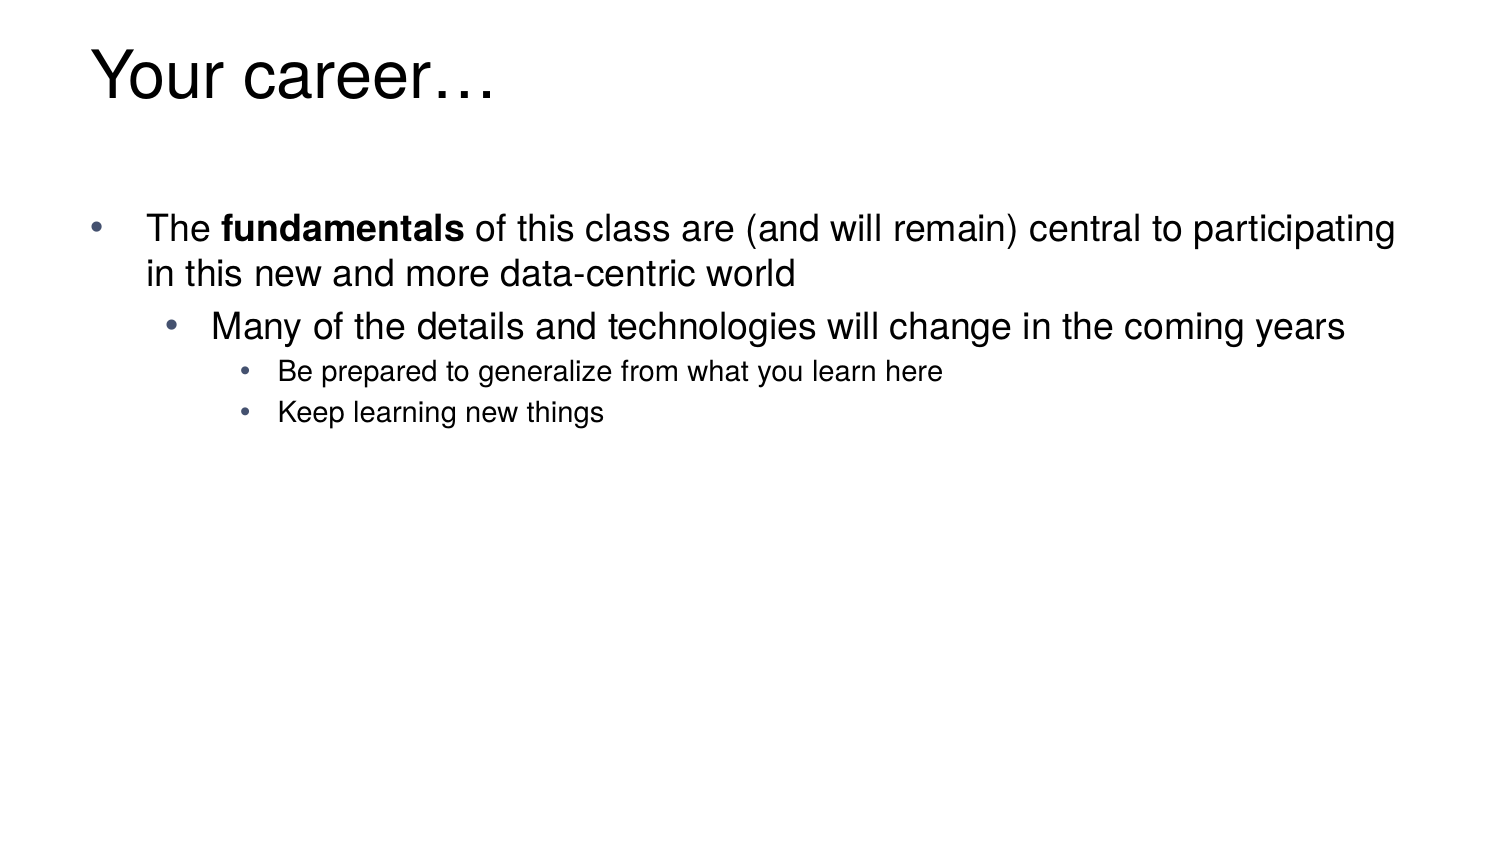

# Your career…
The fundamentals of this class are (and will remain) central to participating in this new and more data-centric world
Many of the details and technologies will change in the coming years
Be prepared to generalize from what you learn here
Keep learning new things